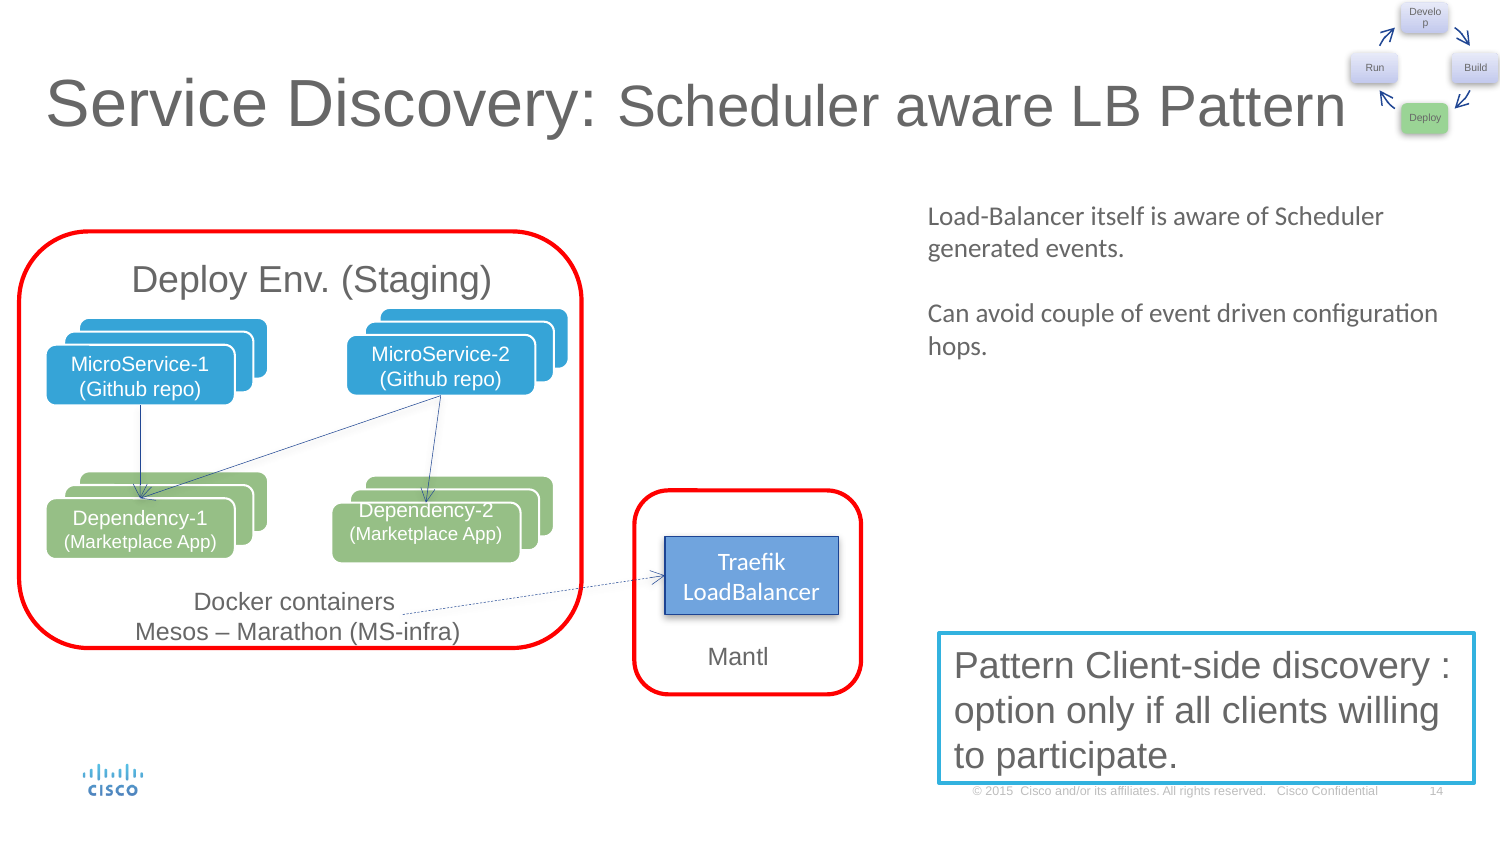

Develop
Build
Deploy
Run
# Service Discovery: Scheduler aware LB Pattern
Load-Balancer itself is aware of Scheduler generated events.

Can avoid couple of event driven configuration hops.

MicroService-1
MicroService-1
MicroService-2
(Github repo)
MicroService-1
MicroService-1
MicroService-1
(Github repo)
MicroService-1
MicroService-1
Dependency-1
(Marketplace App)
MicroService-1
MicroService-1
Dependency-2
(Marketplace App)

Deploy Env. (Staging)
(MS-Infra)
Traefik
LoadBalancer
Docker containers
Mesos – Marathon (MS-infra)
Mantl
Pattern Client-side discovery : option only if all clients willing to participate.